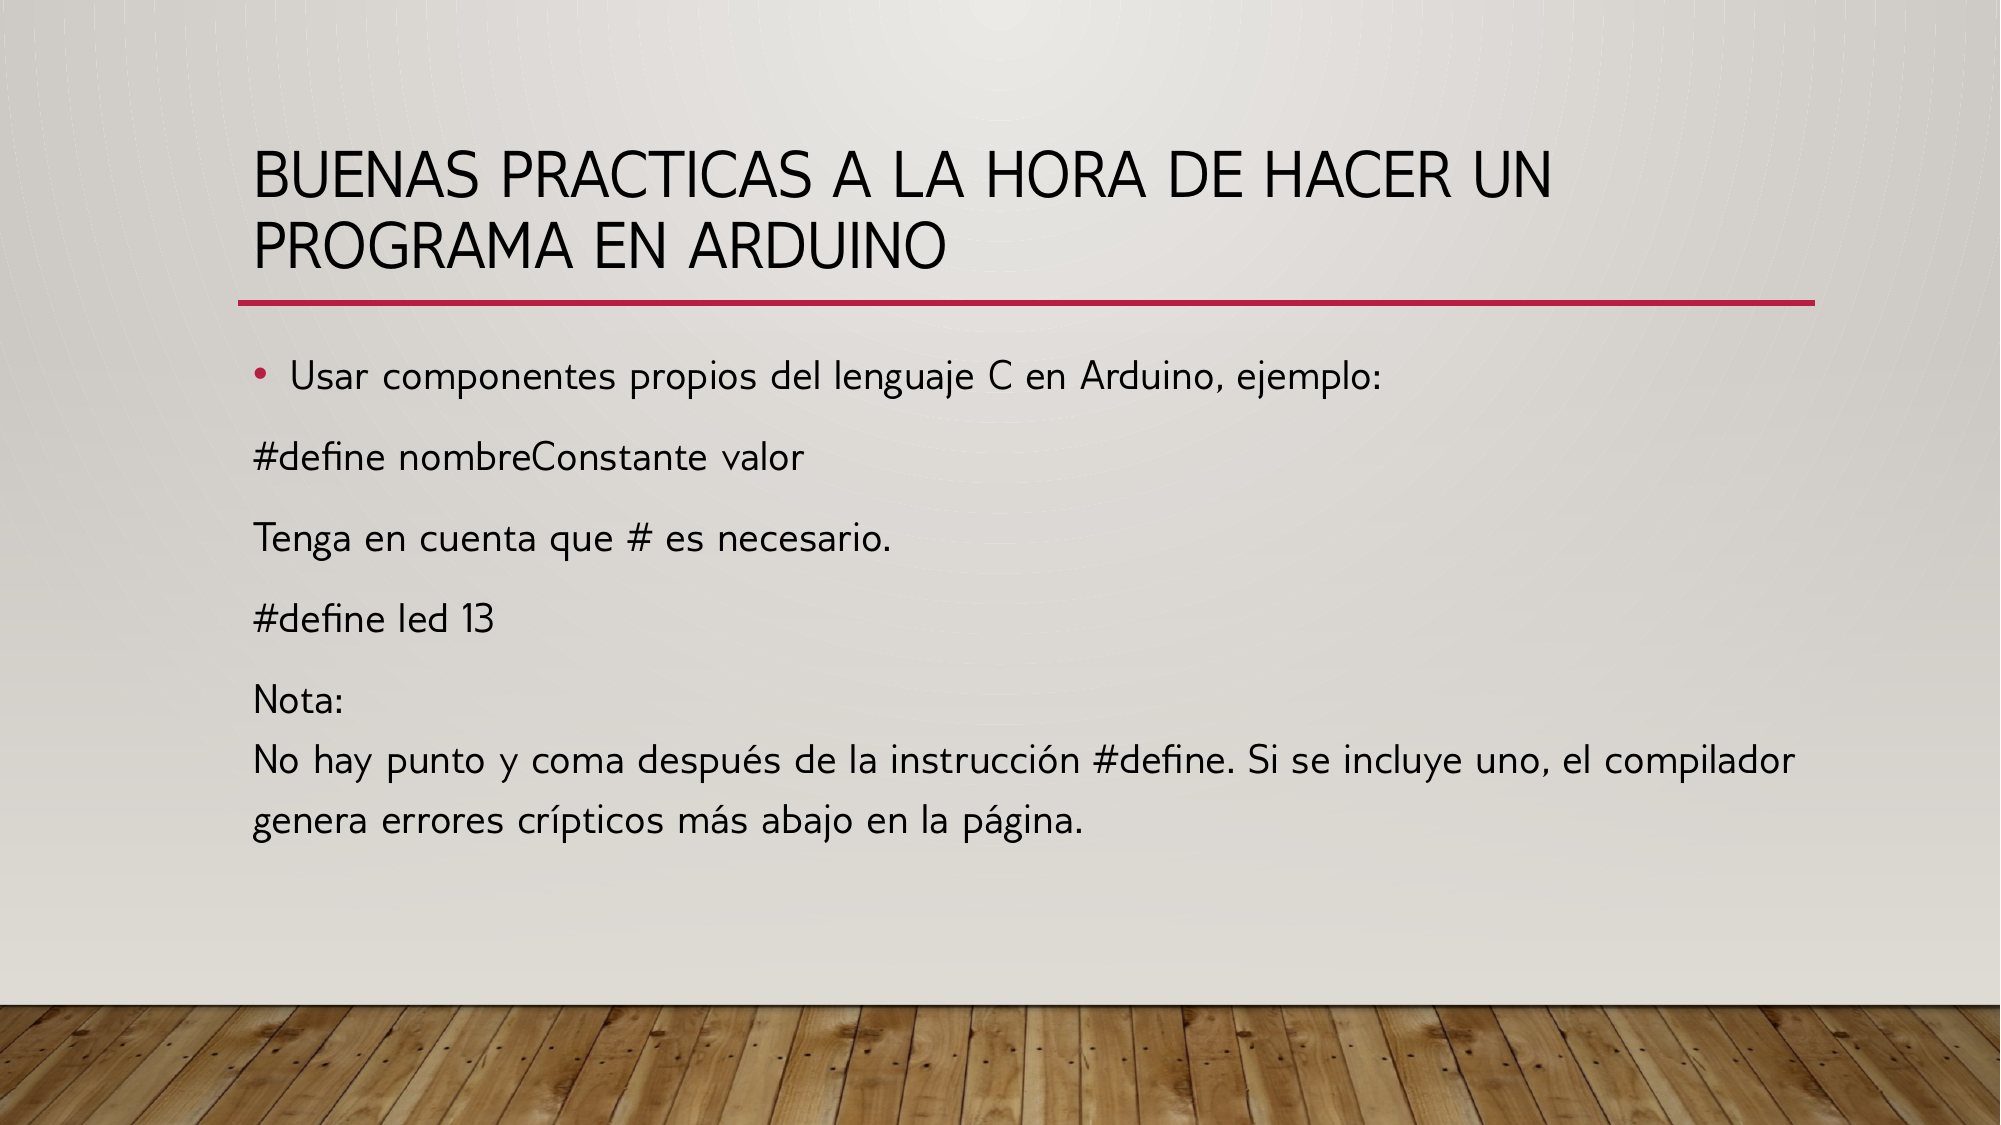

# BUENAS PRACTICAS A LA HORA DE HACER UN PROGRAMA EN ARDUINO
Usar componentes propios del lenguaje C en Arduino, ejemplo:
#define nombreConstante valor
Tenga en cuenta que # es necesario.
#define led 13
Nota:
No hay punto y coma después de la instrucción #define. Si se incluye uno, el compilador genera errores crípticos más abajo en la página.